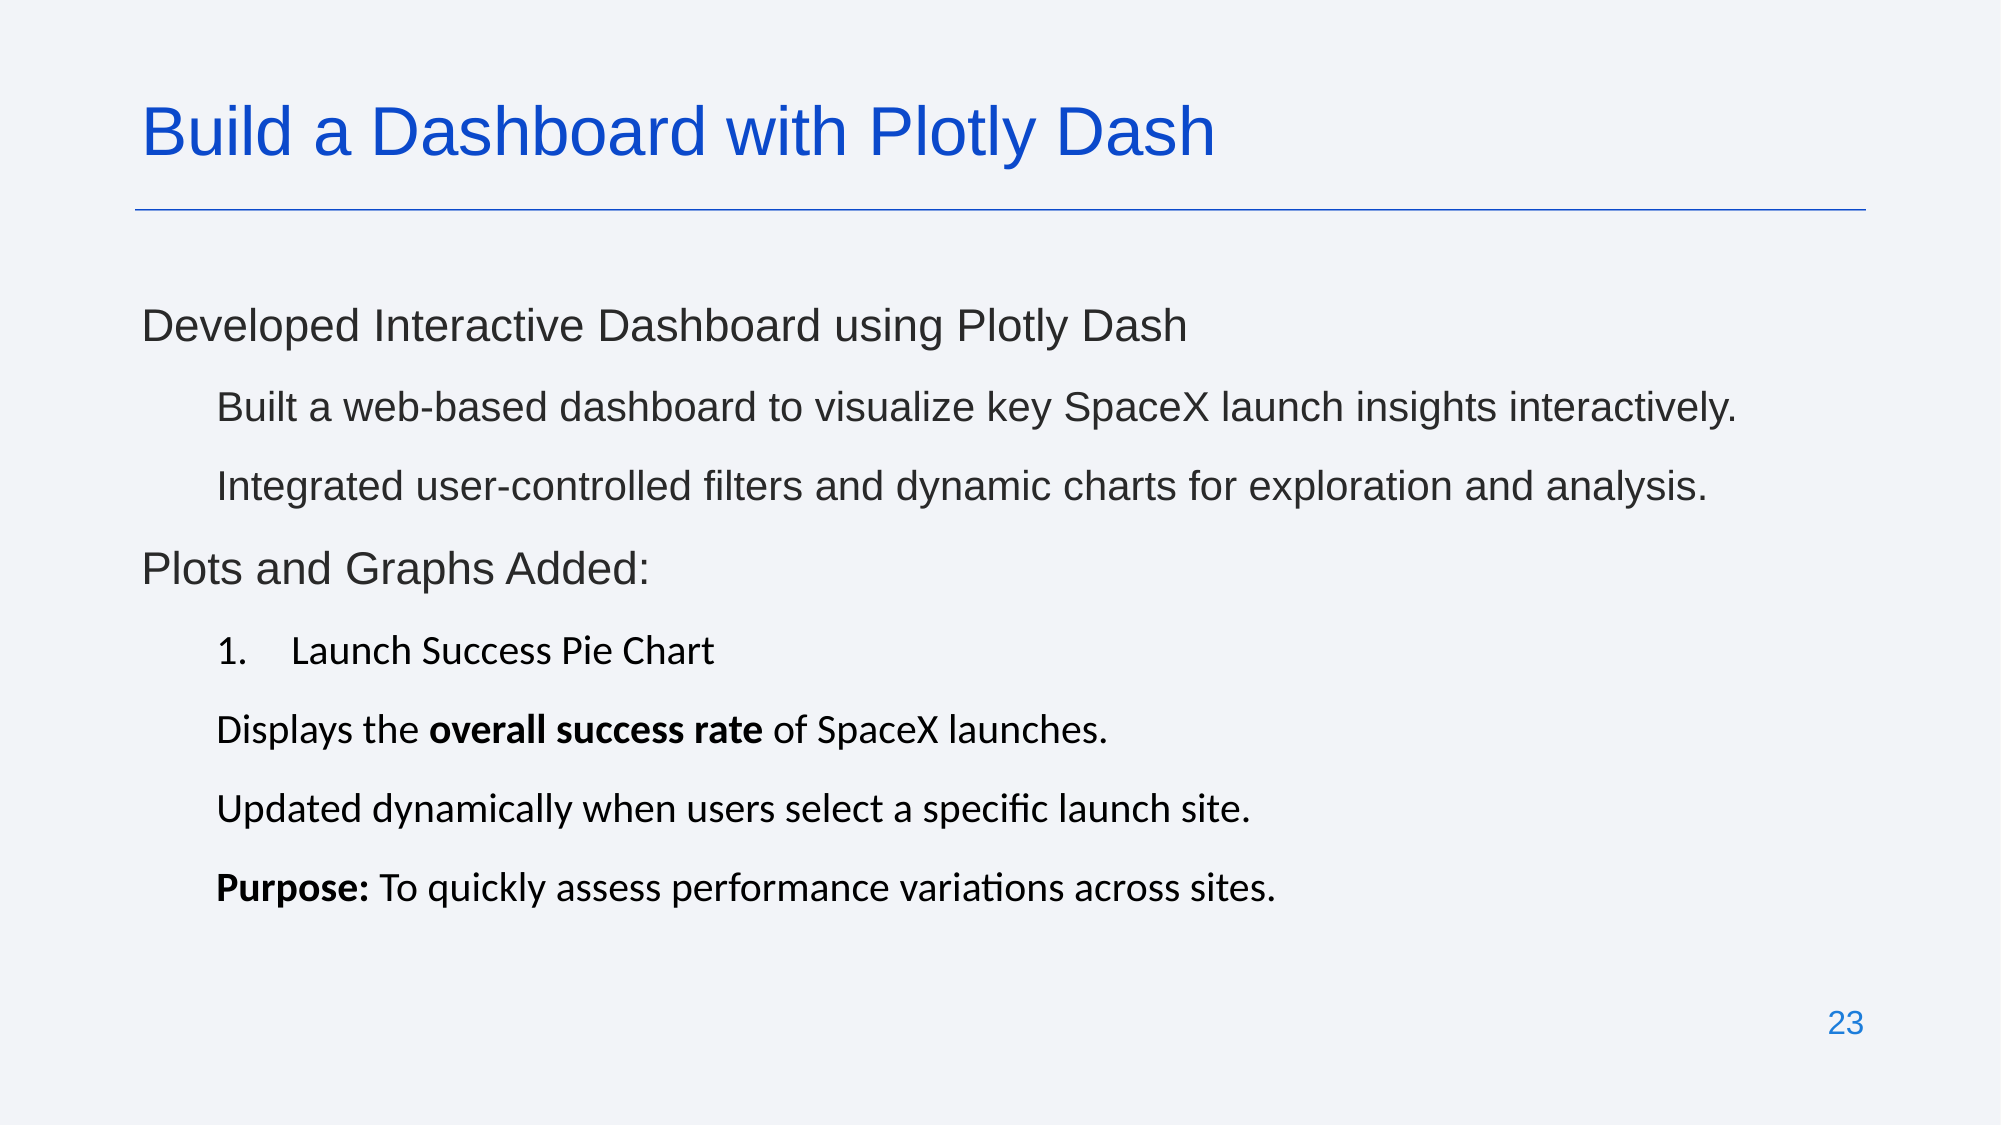

Build a Dashboard with Plotly Dash
Developed Interactive Dashboard using Plotly Dash
Built a web-based dashboard to visualize key SpaceX launch insights interactively.
Integrated user-controlled filters and dynamic charts for exploration and analysis.
Plots and Graphs Added:
Launch Success Pie Chart
Displays the overall success rate of SpaceX launches.
Updated dynamically when users select a specific launch site.
Purpose: To quickly assess performance variations across sites.
23